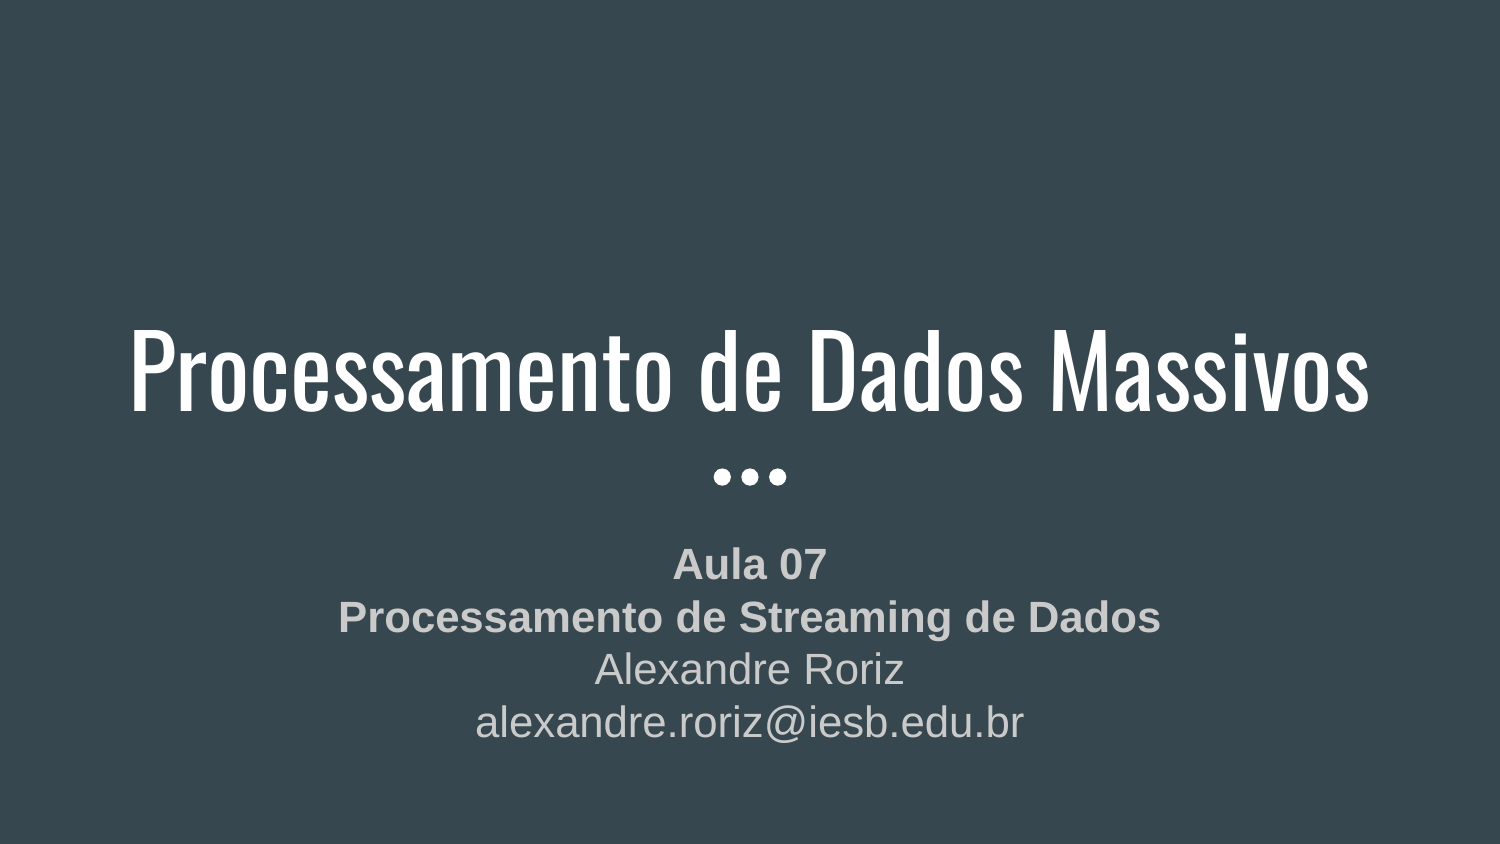

# Processamento de Dados Massivos
Aula 07
Processamento de Streaming de Dados
Alexandre Roriz
alexandre.roriz@iesb.edu.br